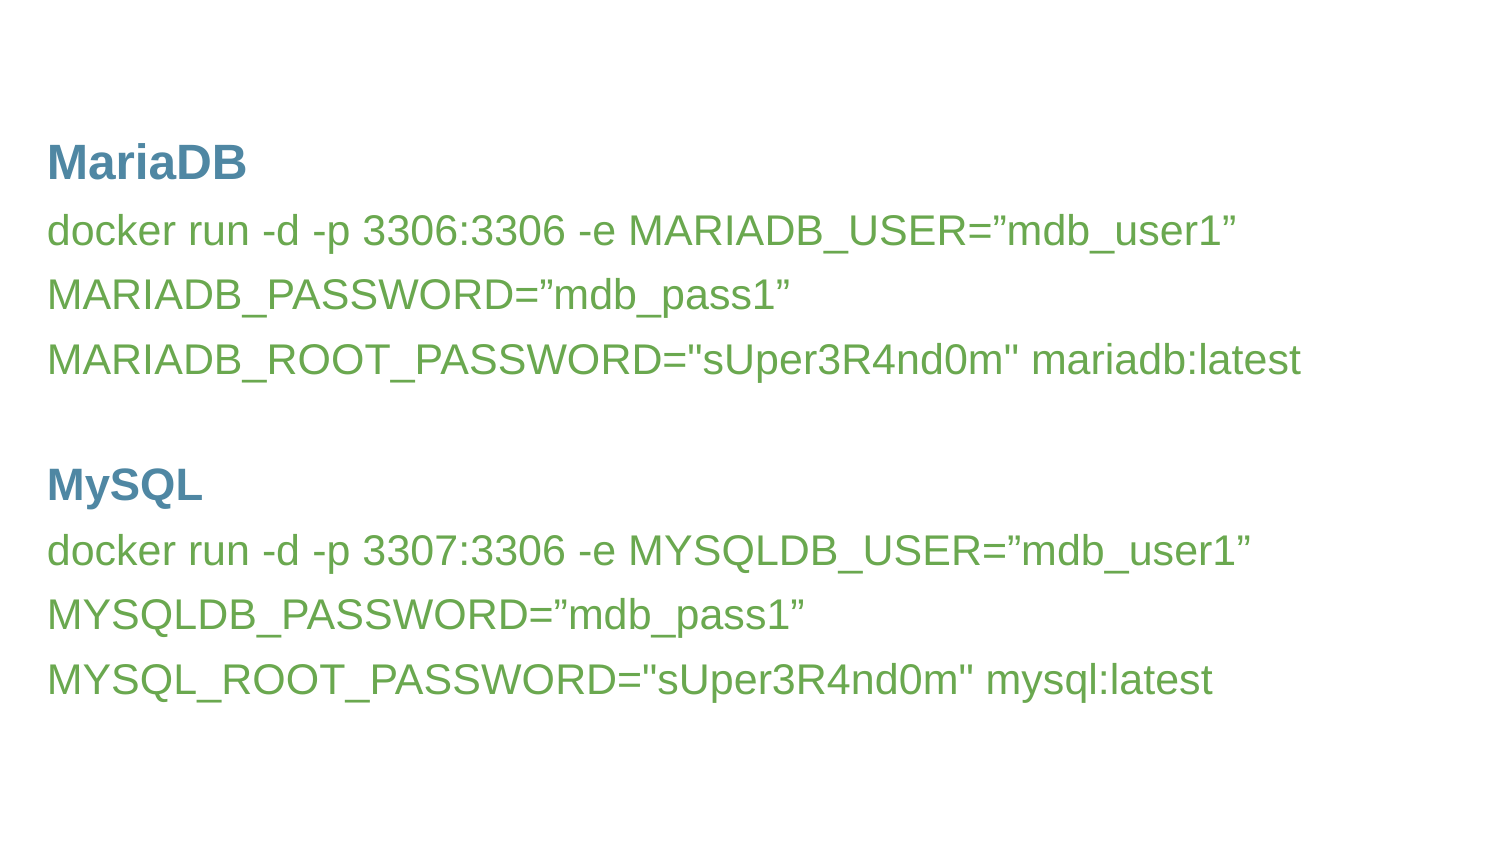

MariaDB
docker run -d -p 3306:3306 -e MARIADB_USER=”mdb_user1” MARIADB_PASSWORD=”mdb_pass1” MARIADB_ROOT_PASSWORD="sUper3R4nd0m" mariadb:latest

MySQL
docker run -d -p 3307:3306 -e MYSQLDB_USER=”mdb_user1” MYSQLDB_PASSWORD=”mdb_pass1” MYSQL_ROOT_PASSWORD="sUper3R4nd0m" mysql:latest